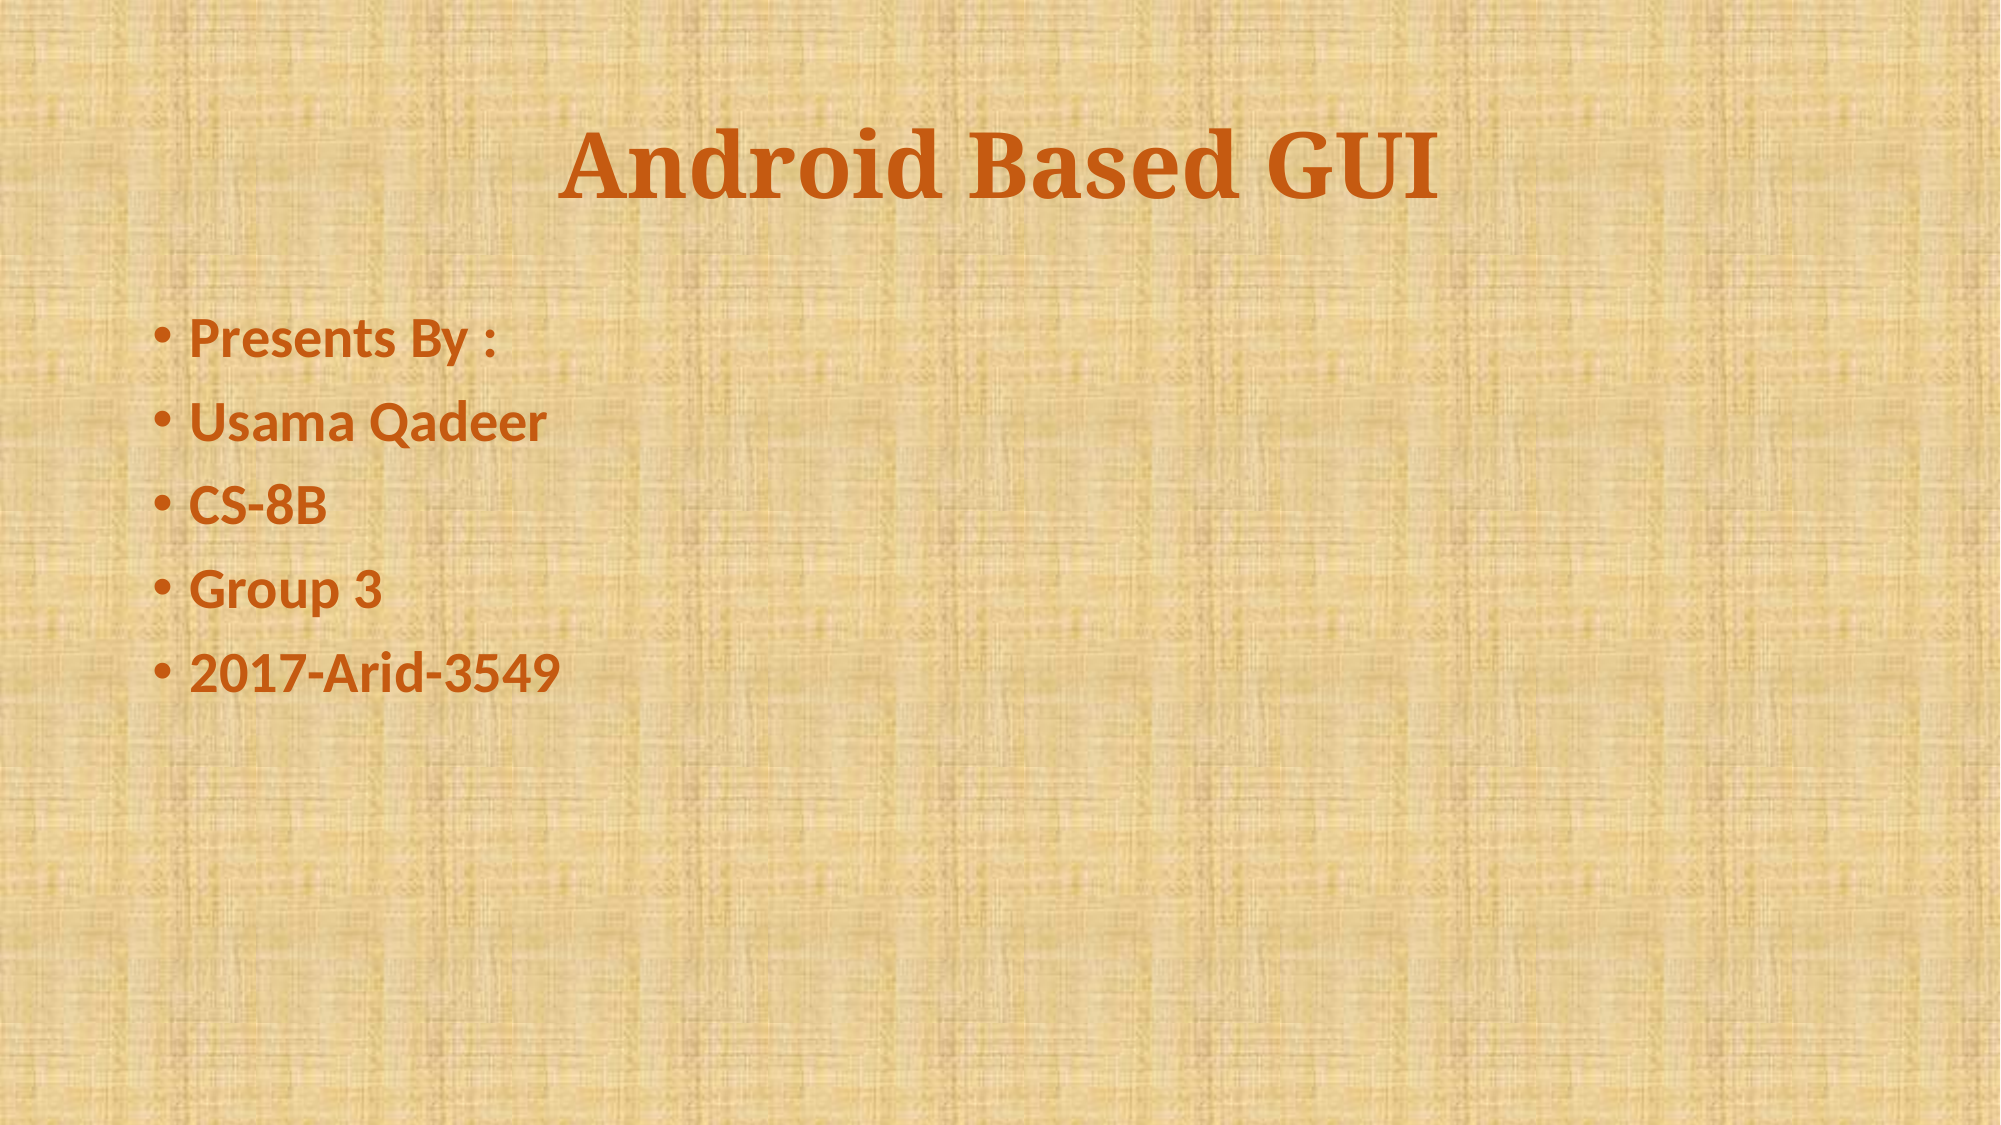

# Android Based GUI
Presents By :
Usama Qadeer
CS-8B
Group 3
2017-Arid-3549